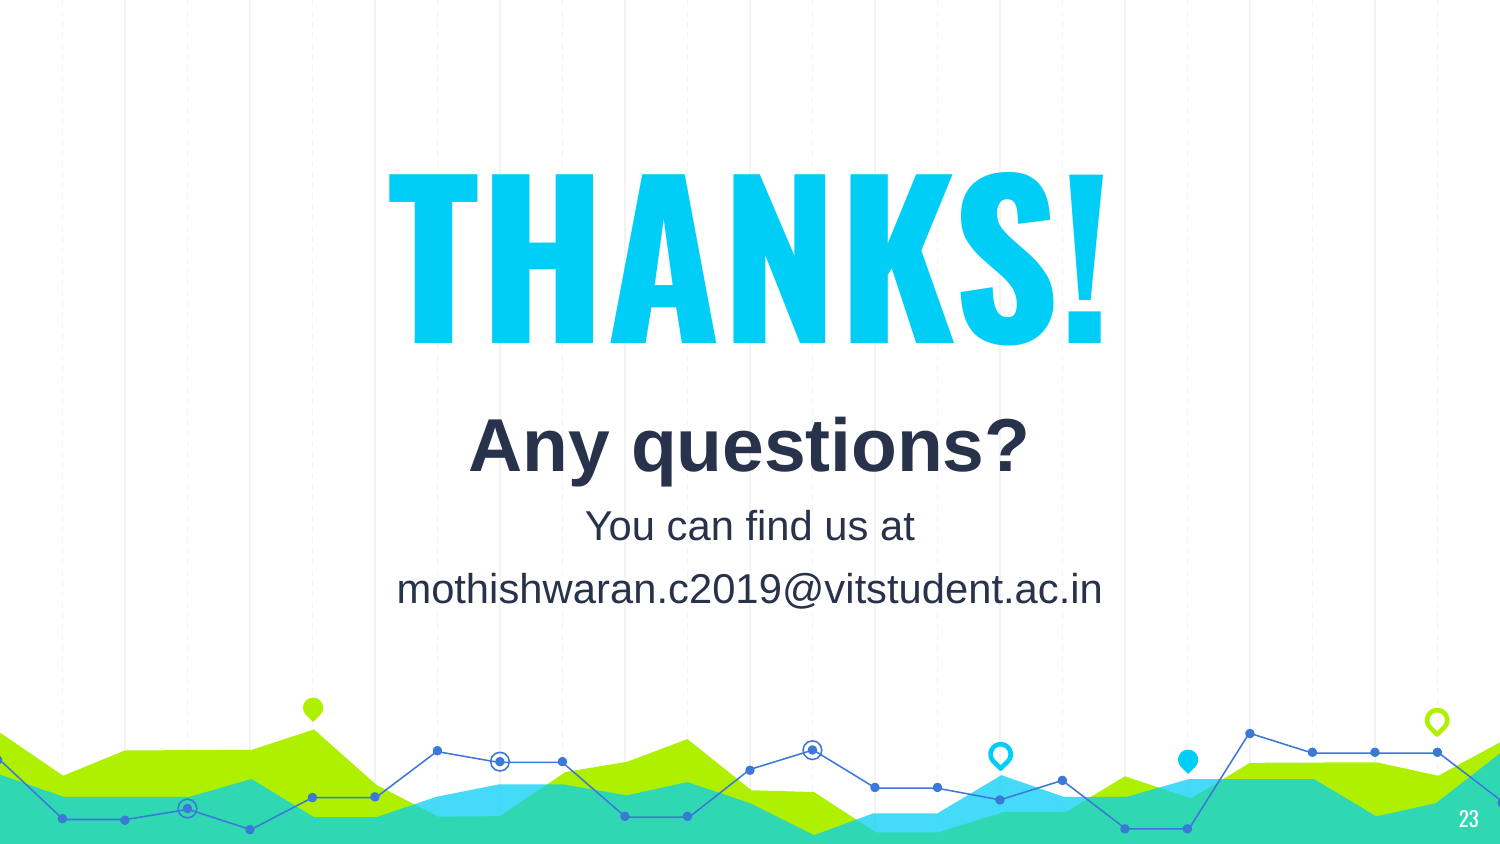

THANKS!
Any questions?
You can find us at
mothishwaran.c2019@vitstudent.ac.in

23